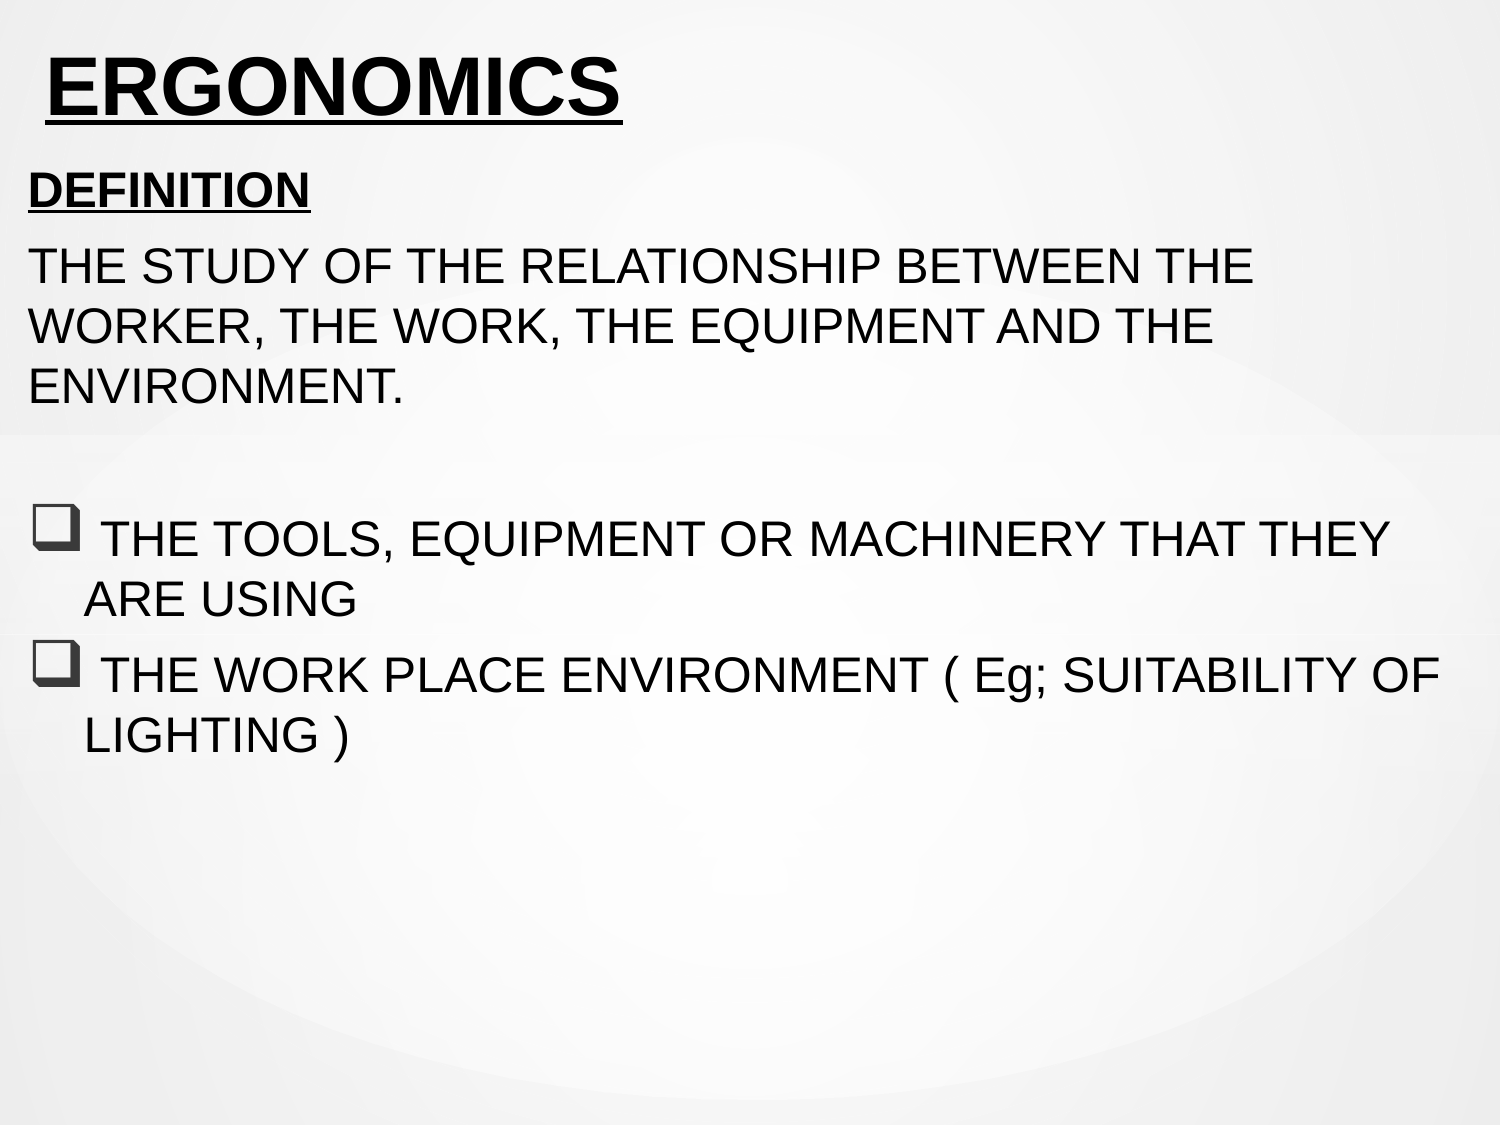

# ERGONOMICS
DEFINITION
THE STUDY OF THE RELATIONSHIP BETWEEN THE WORKER, THE WORK, THE EQUIPMENT AND THE ENVIRONMENT.

 THE TOOLS, EQUIPMENT OR MACHINERY THAT THEY ARE USING
 THE WORK PLACE ENVIRONMENT ( Eg; SUITABILITY OF LIGHTING )